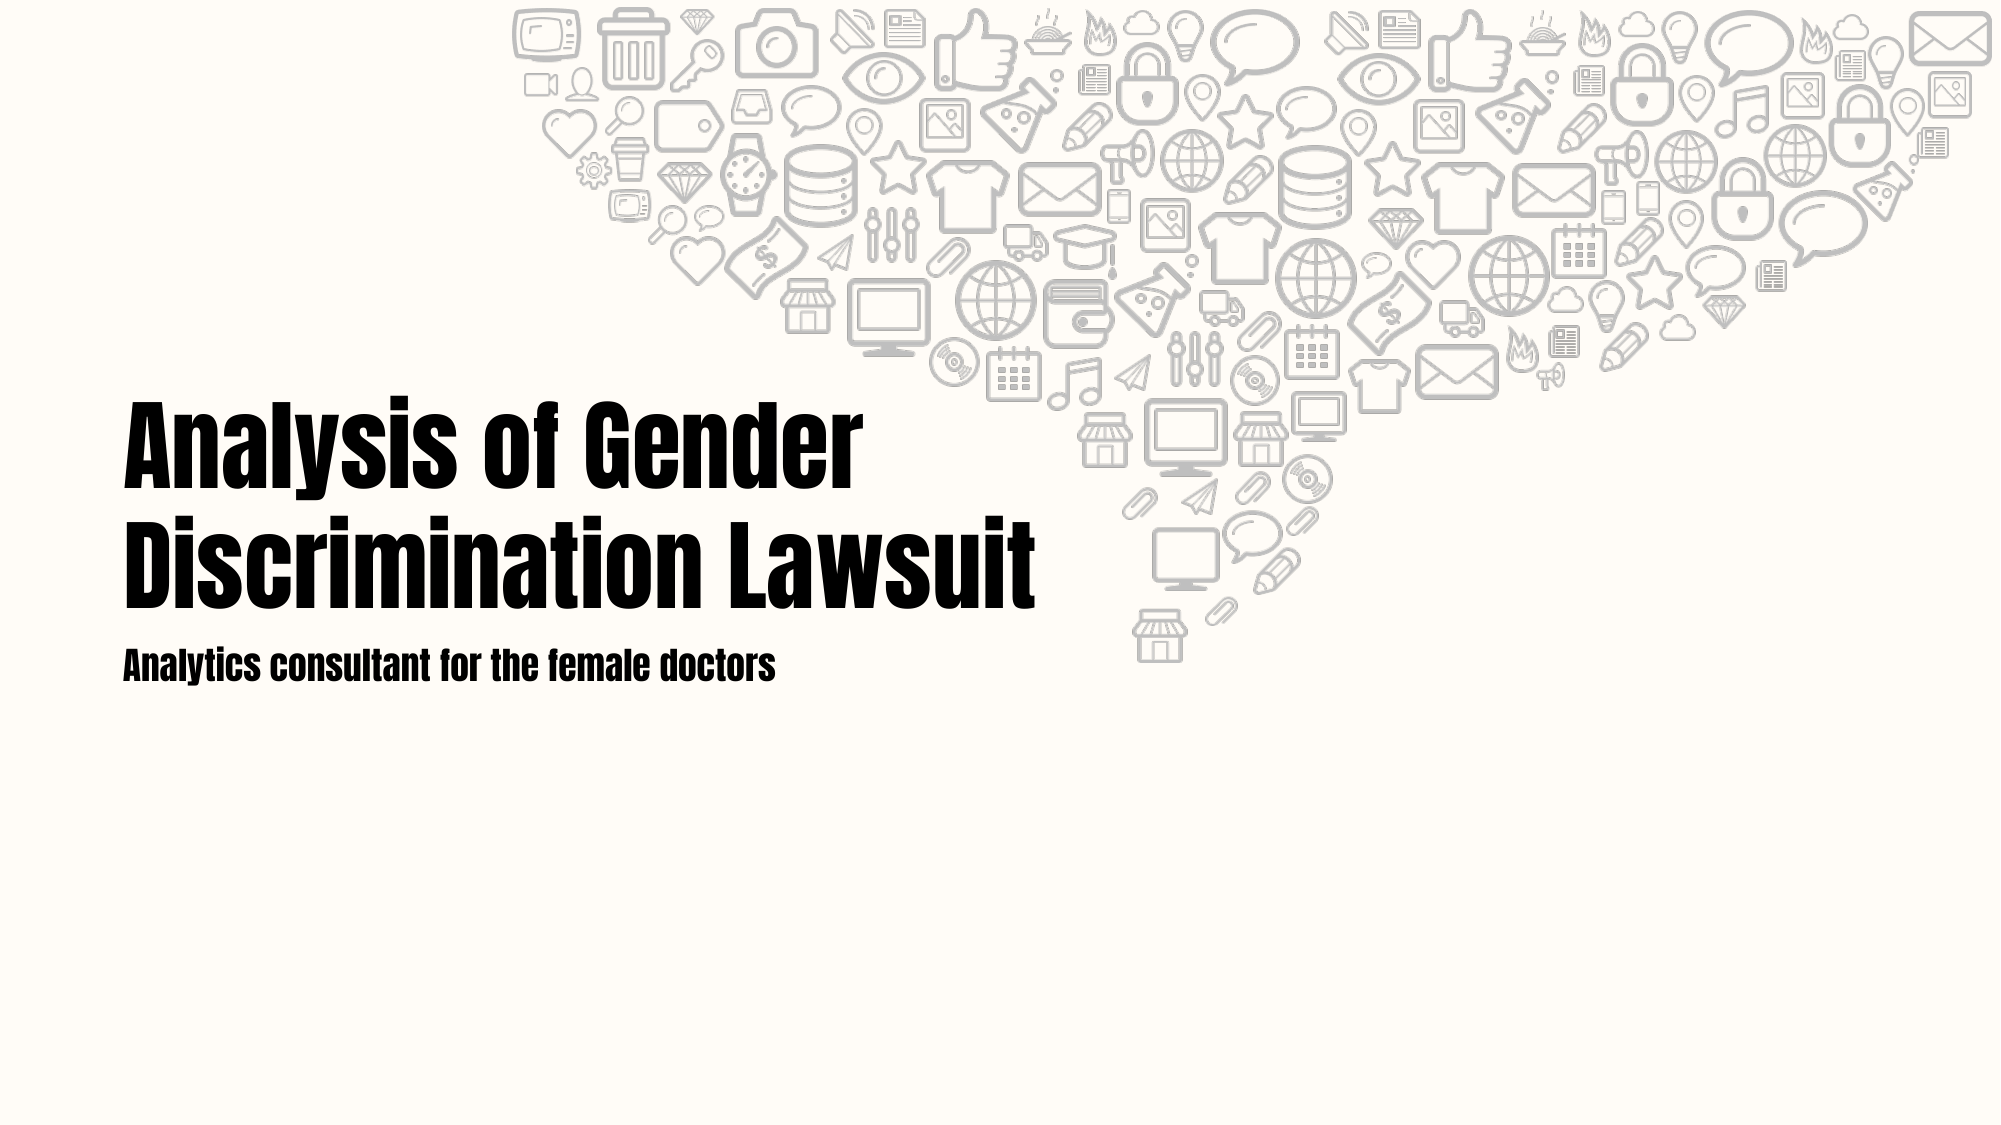

# Analysis of Gender Discrimination Lawsuit
Analytics consultant for the female doctors